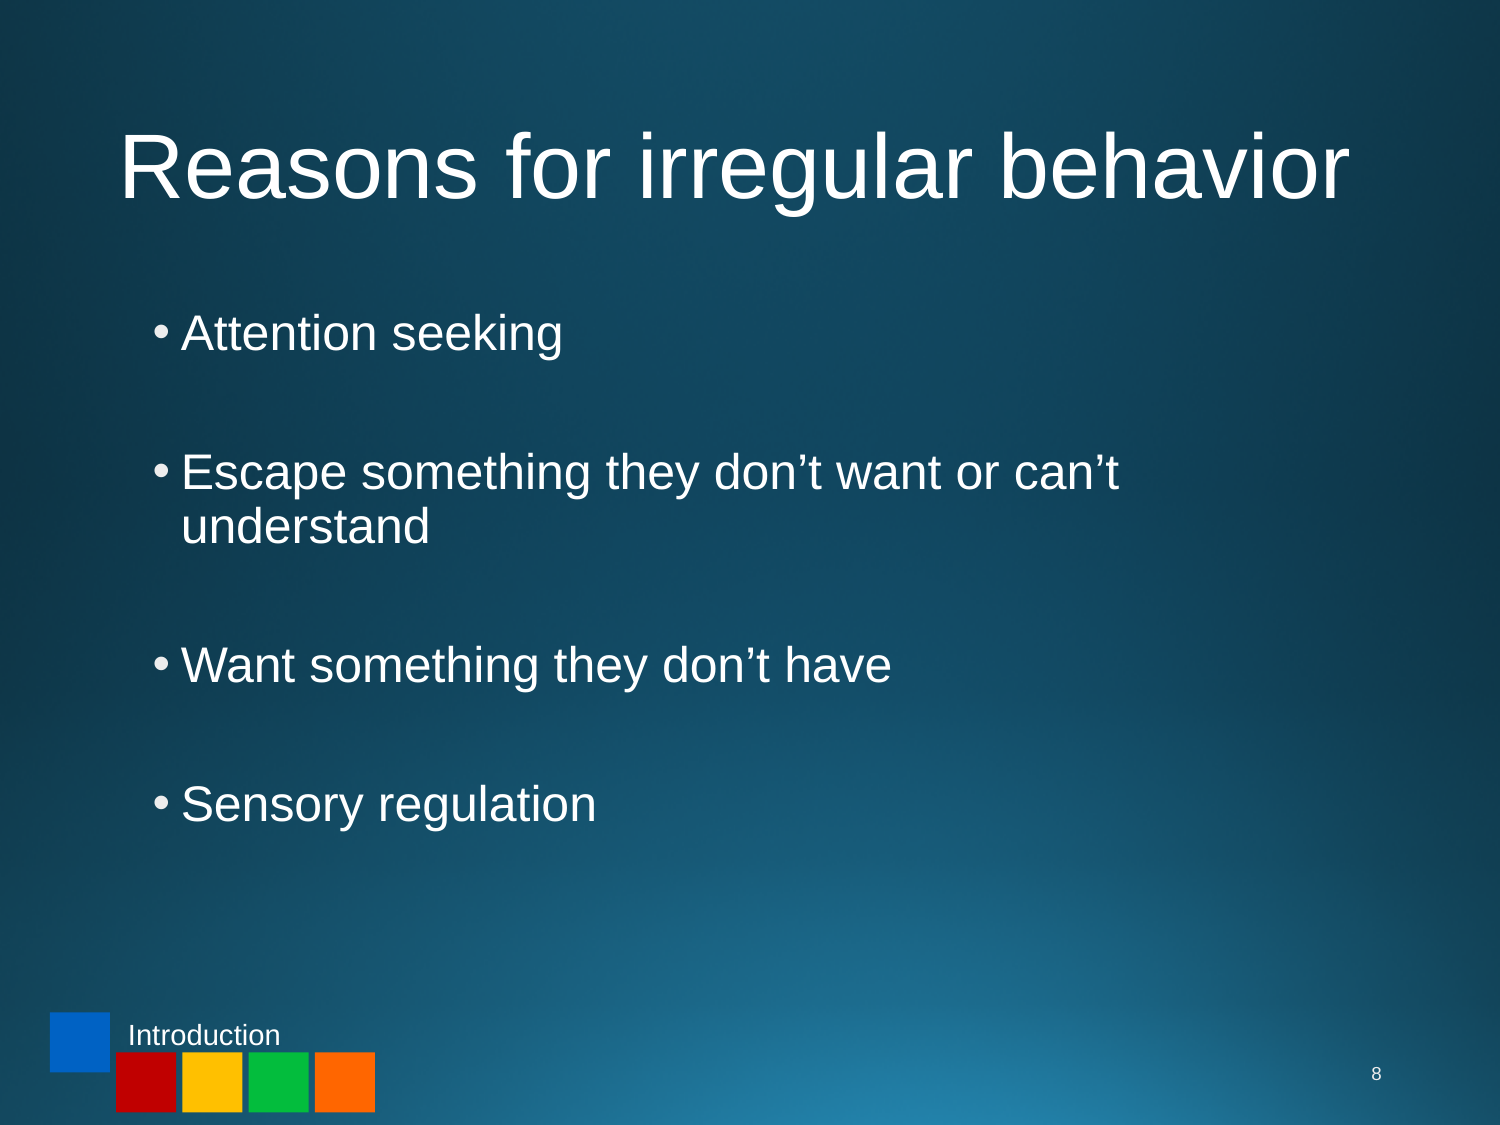

# Reasons for irregular behavior
Attention seeking

Escape something they don’t want or can’t understand

Want something they don’t have

Sensory regulation
8